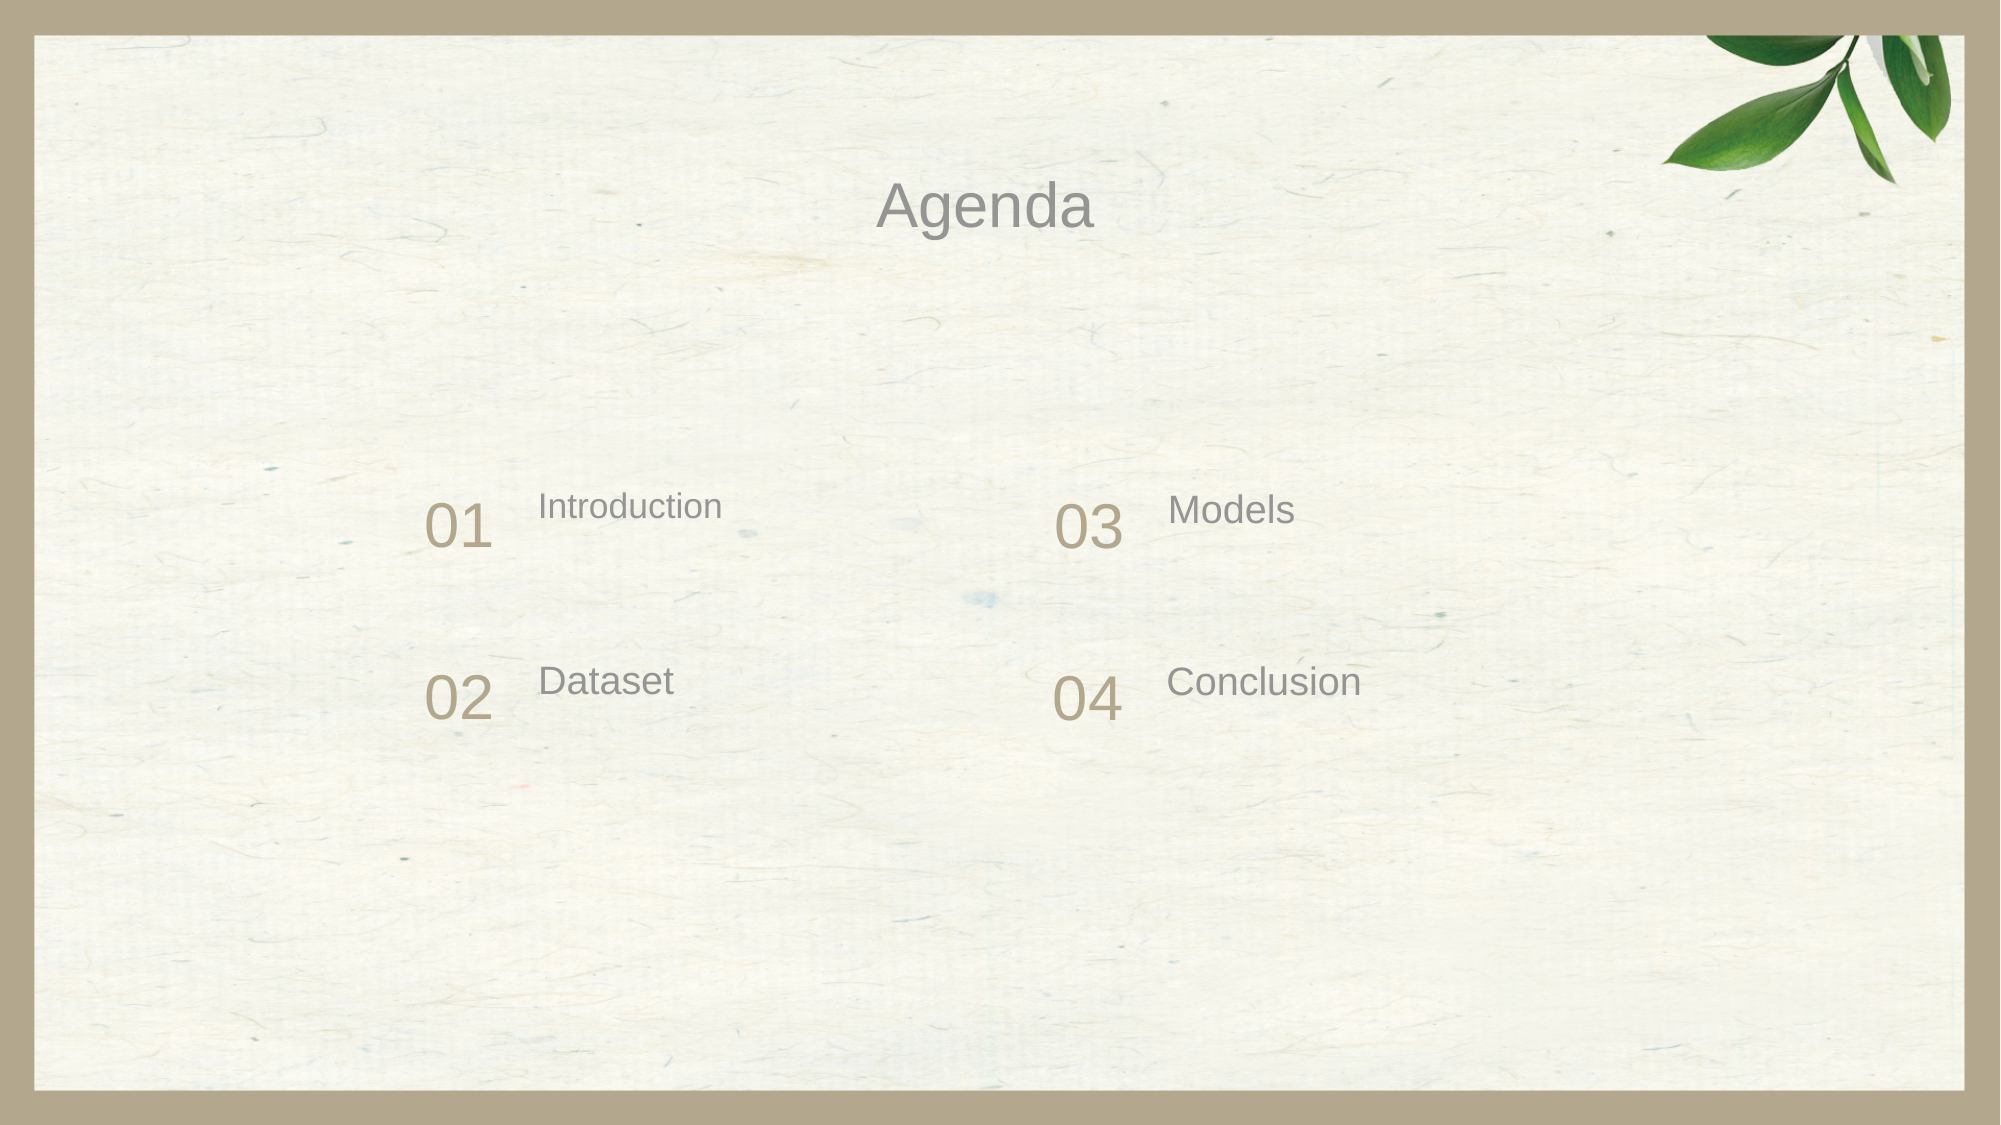

Agenda
Introduction

01
Models
03
Dataset
Conclusion
02
04